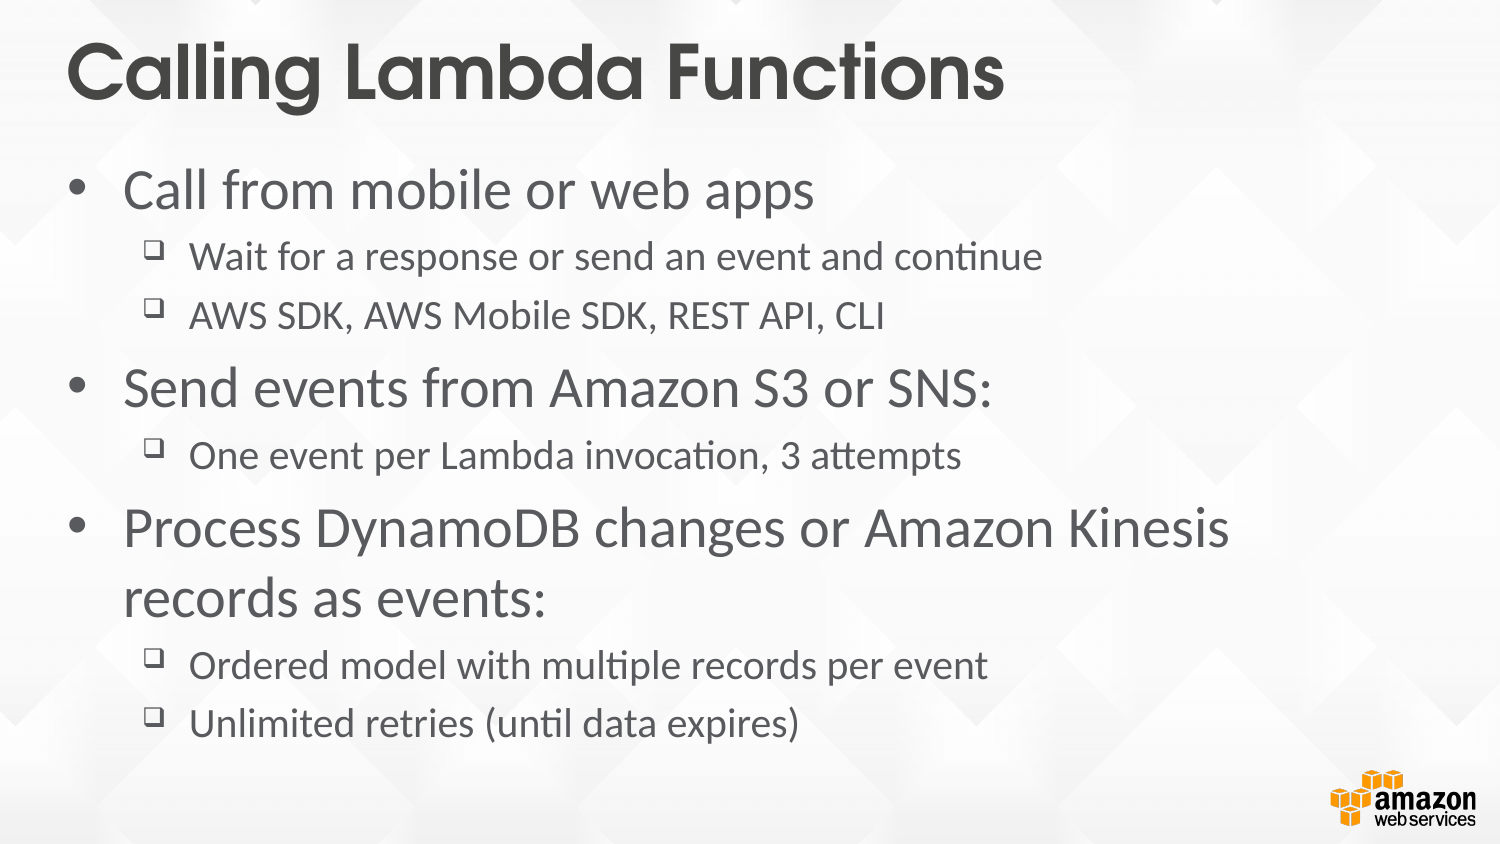

# Calling Lambda Functions
Call from mobile or web apps
Wait for a response or send an event and continue
AWS SDK, AWS Mobile SDK, REST API, CLI
Send events from Amazon S3 or SNS:
One event per Lambda invocation, 3 attempts
Process DynamoDB changes or Amazon Kinesis records as events:
Ordered model with multiple records per event
Unlimited retries (until data expires)